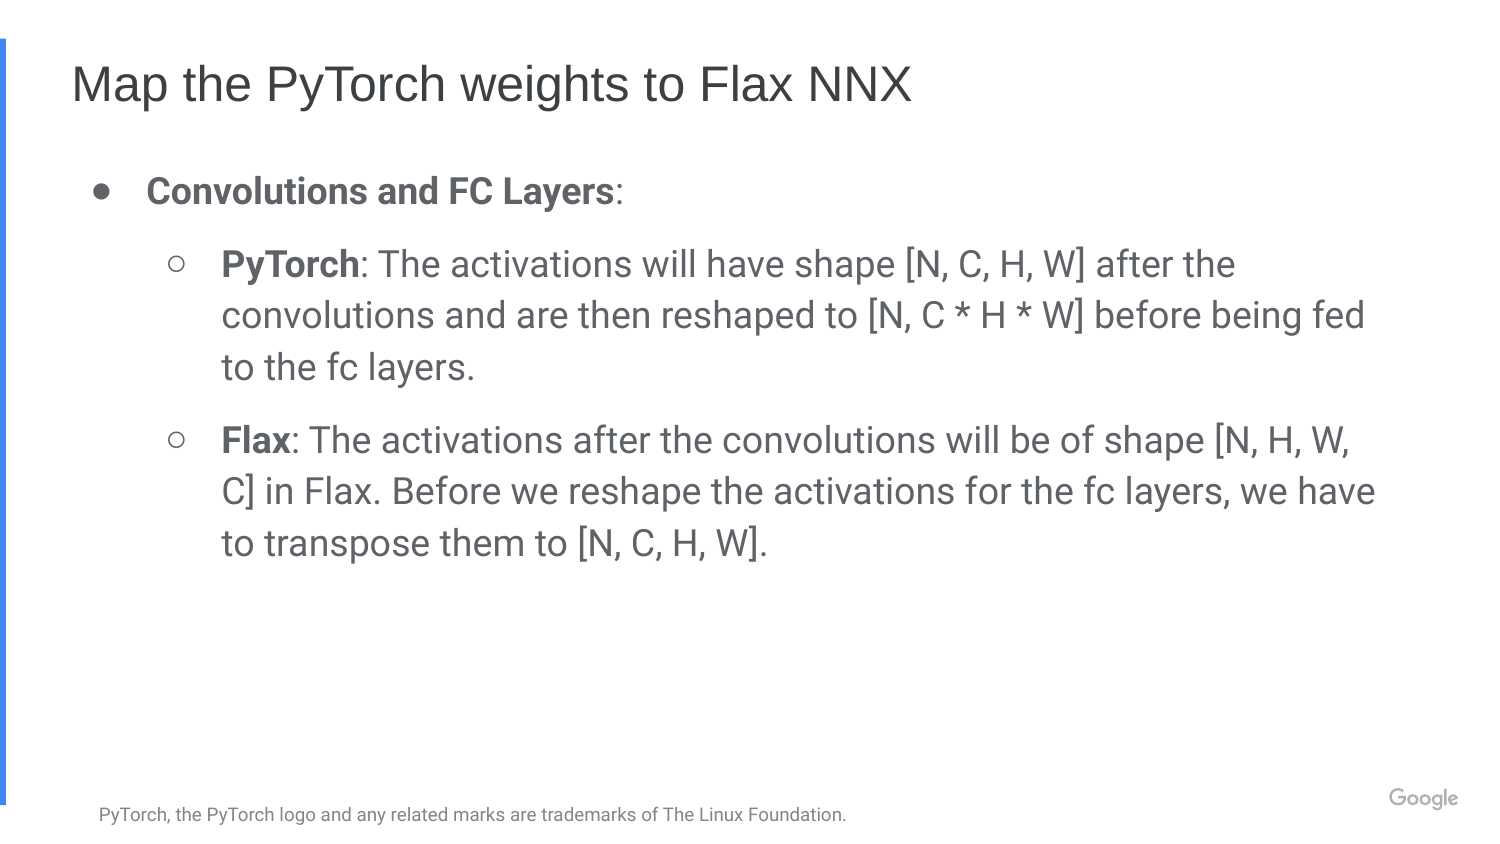

# Map the PyTorch weights to Flax NNX
Convolutions and FC Layers:
PyTorch: The activations will have shape [N, C, H, W] after the convolutions and are then reshaped to [N, C * H * W] before being fed to the fc layers.
Flax: The activations after the convolutions will be of shape [N, H, W, C] in Flax. Before we reshape the activations for the fc layers, we have to transpose them to [N, C, H, W].
PyTorch, the PyTorch logo and any related marks are trademarks of The Linux Foundation.